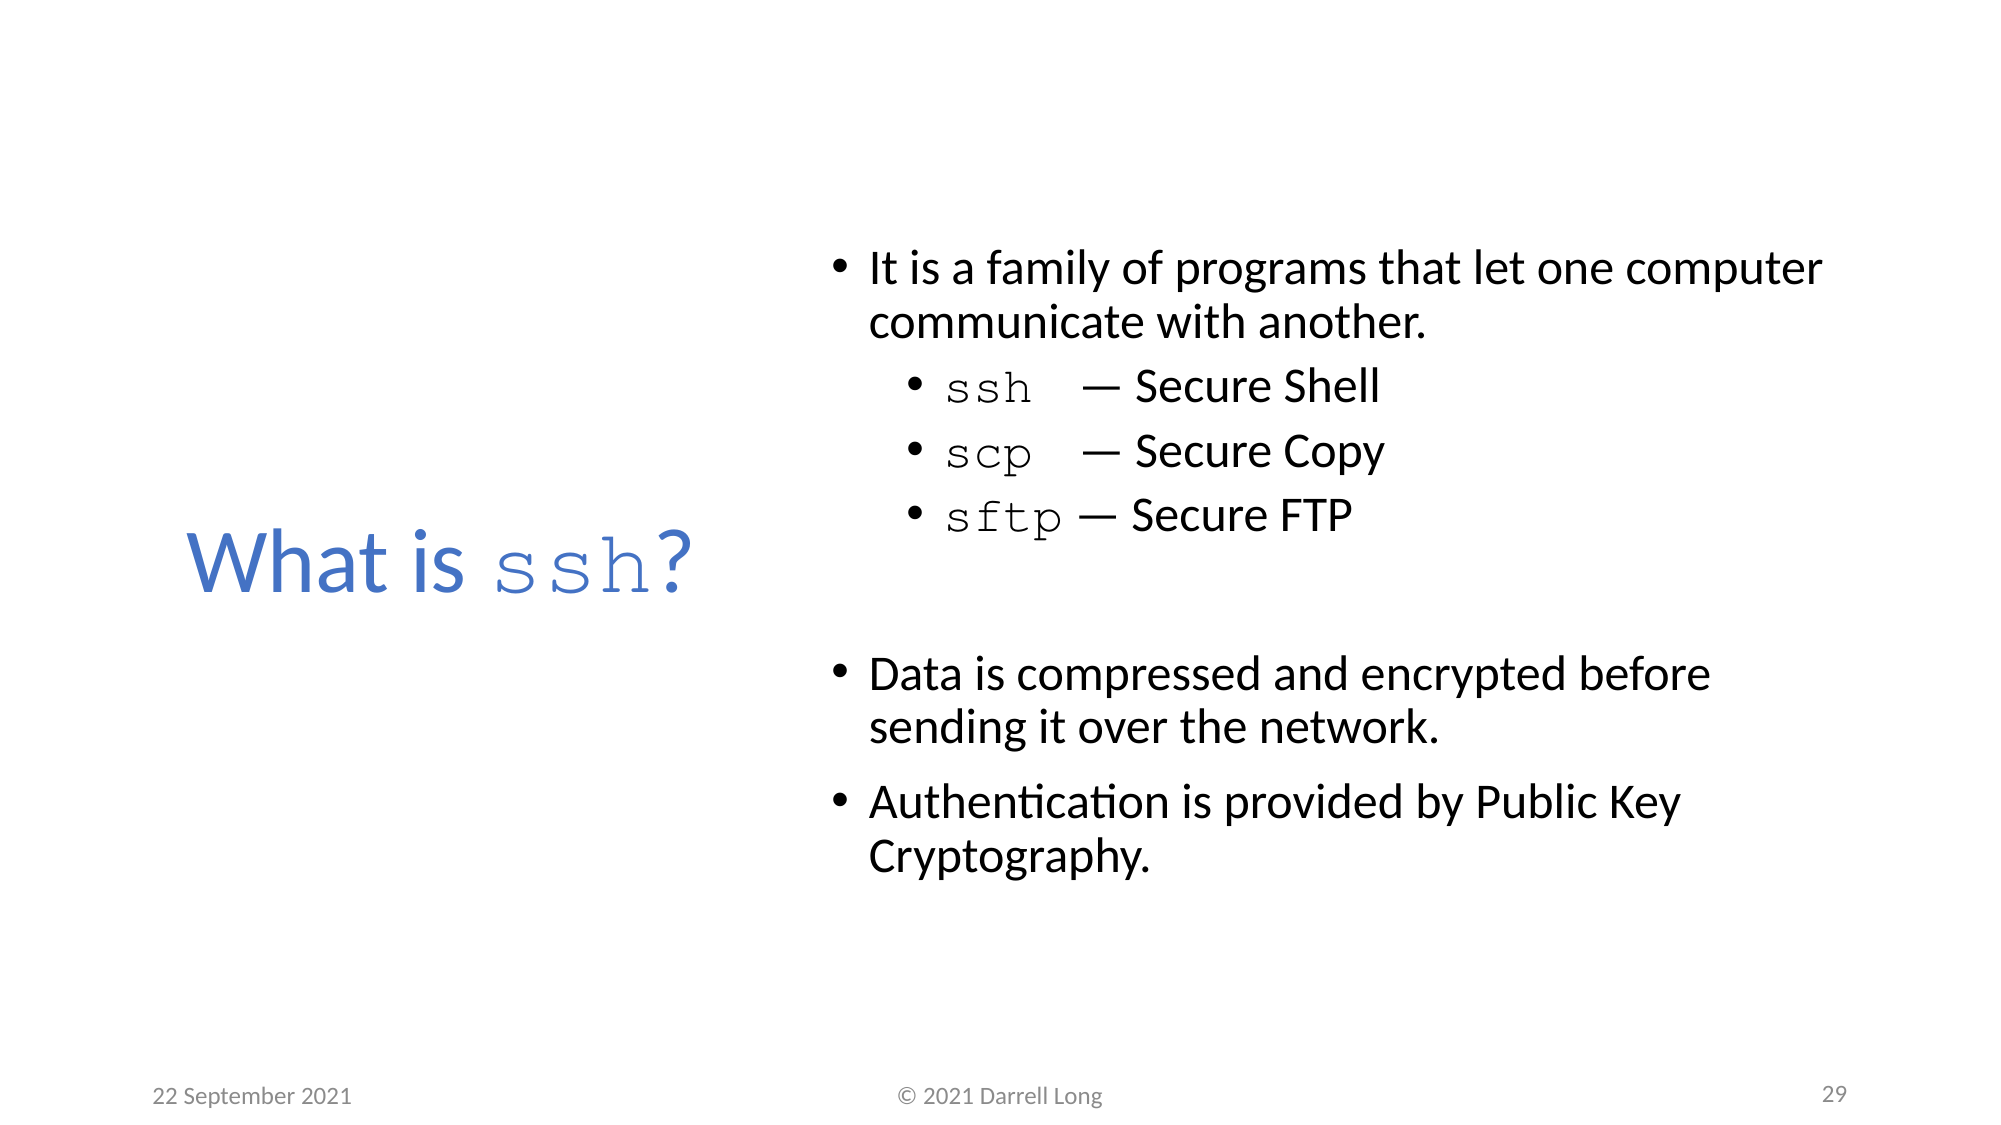

# What is ssh?
It is a family of programs that let one computer communicate with another.
ssh    — Secure Shell
scp    — Secure Copy
sftp — Secure FTP

Data is compressed and encrypted before sending it over the network.
Authentication is provided by Public Key Cryptography.
29
© 2021 Darrell Long
22 September 2021